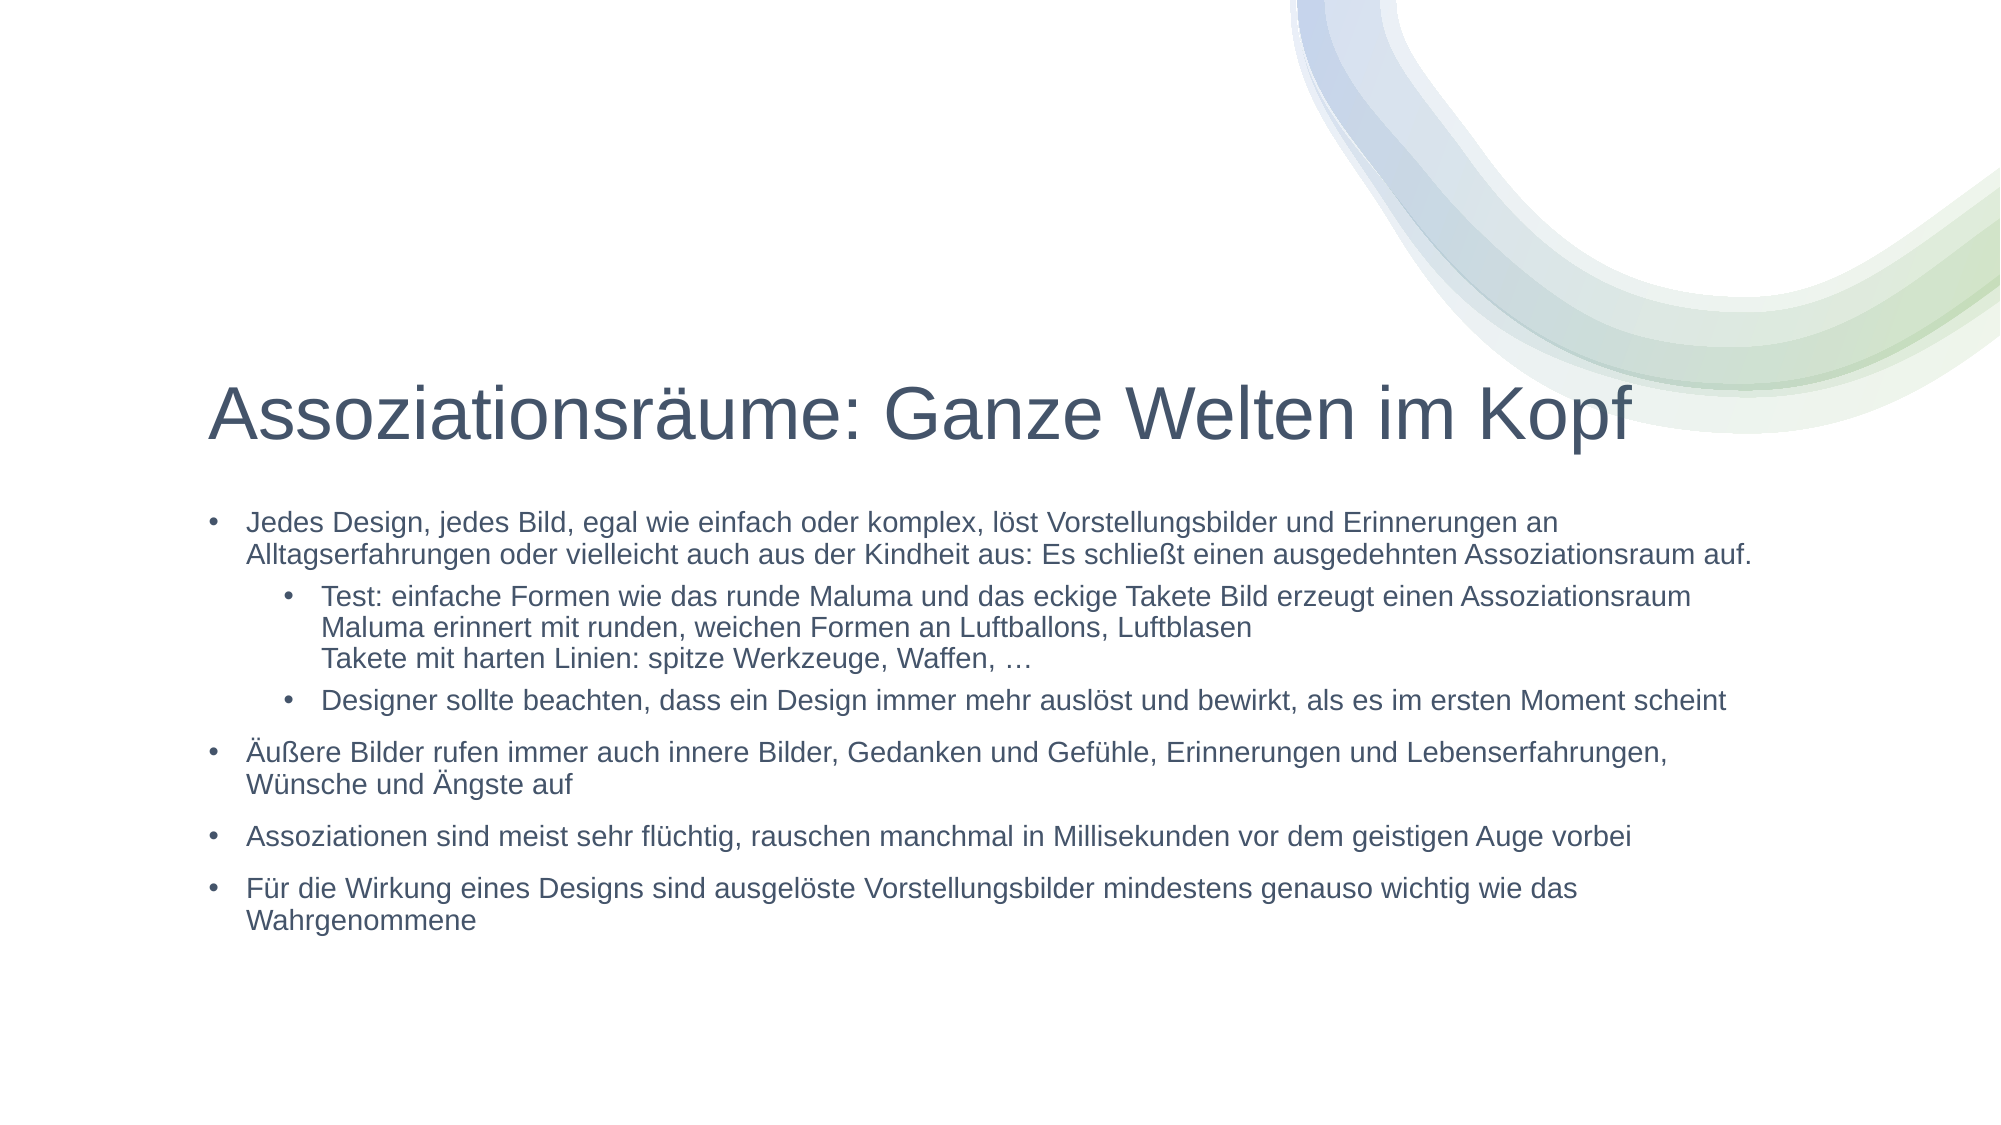

# Assoziationsräume: Ganze Welten im Kopf
Jedes Design, jedes Bild, egal wie einfach oder komplex, löst Vorstellungsbilder und Erinnerungen an Alltagserfahrungen oder vielleicht auch aus der Kindheit aus: Es schließt einen ausgedehnten Assoziationsraum auf.
Test: einfache Formen wie das runde Maluma und das eckige Takete Bild erzeugt einen Assoziationsraum
Maluma erinnert mit runden, weichen Formen an Luftballons, Luftblasen
Takete mit harten Linien: spitze Werkzeuge, Waffen, …
Designer sollte beachten, dass ein Design immer mehr auslöst und bewirkt, als es im ersten Moment scheint
Äußere Bilder rufen immer auch innere Bilder, Gedanken und Gefühle, Erinnerungen und Lebenserfahrungen, Wünsche und Ängste auf
Assoziationen sind meist sehr flüchtig, rauschen manchmal in Millisekunden vor dem geistigen Auge vorbei
Für die Wirkung eines Designs sind ausgelöste Vorstellungsbilder mindestens genauso wichtig wie das Wahrgenommene